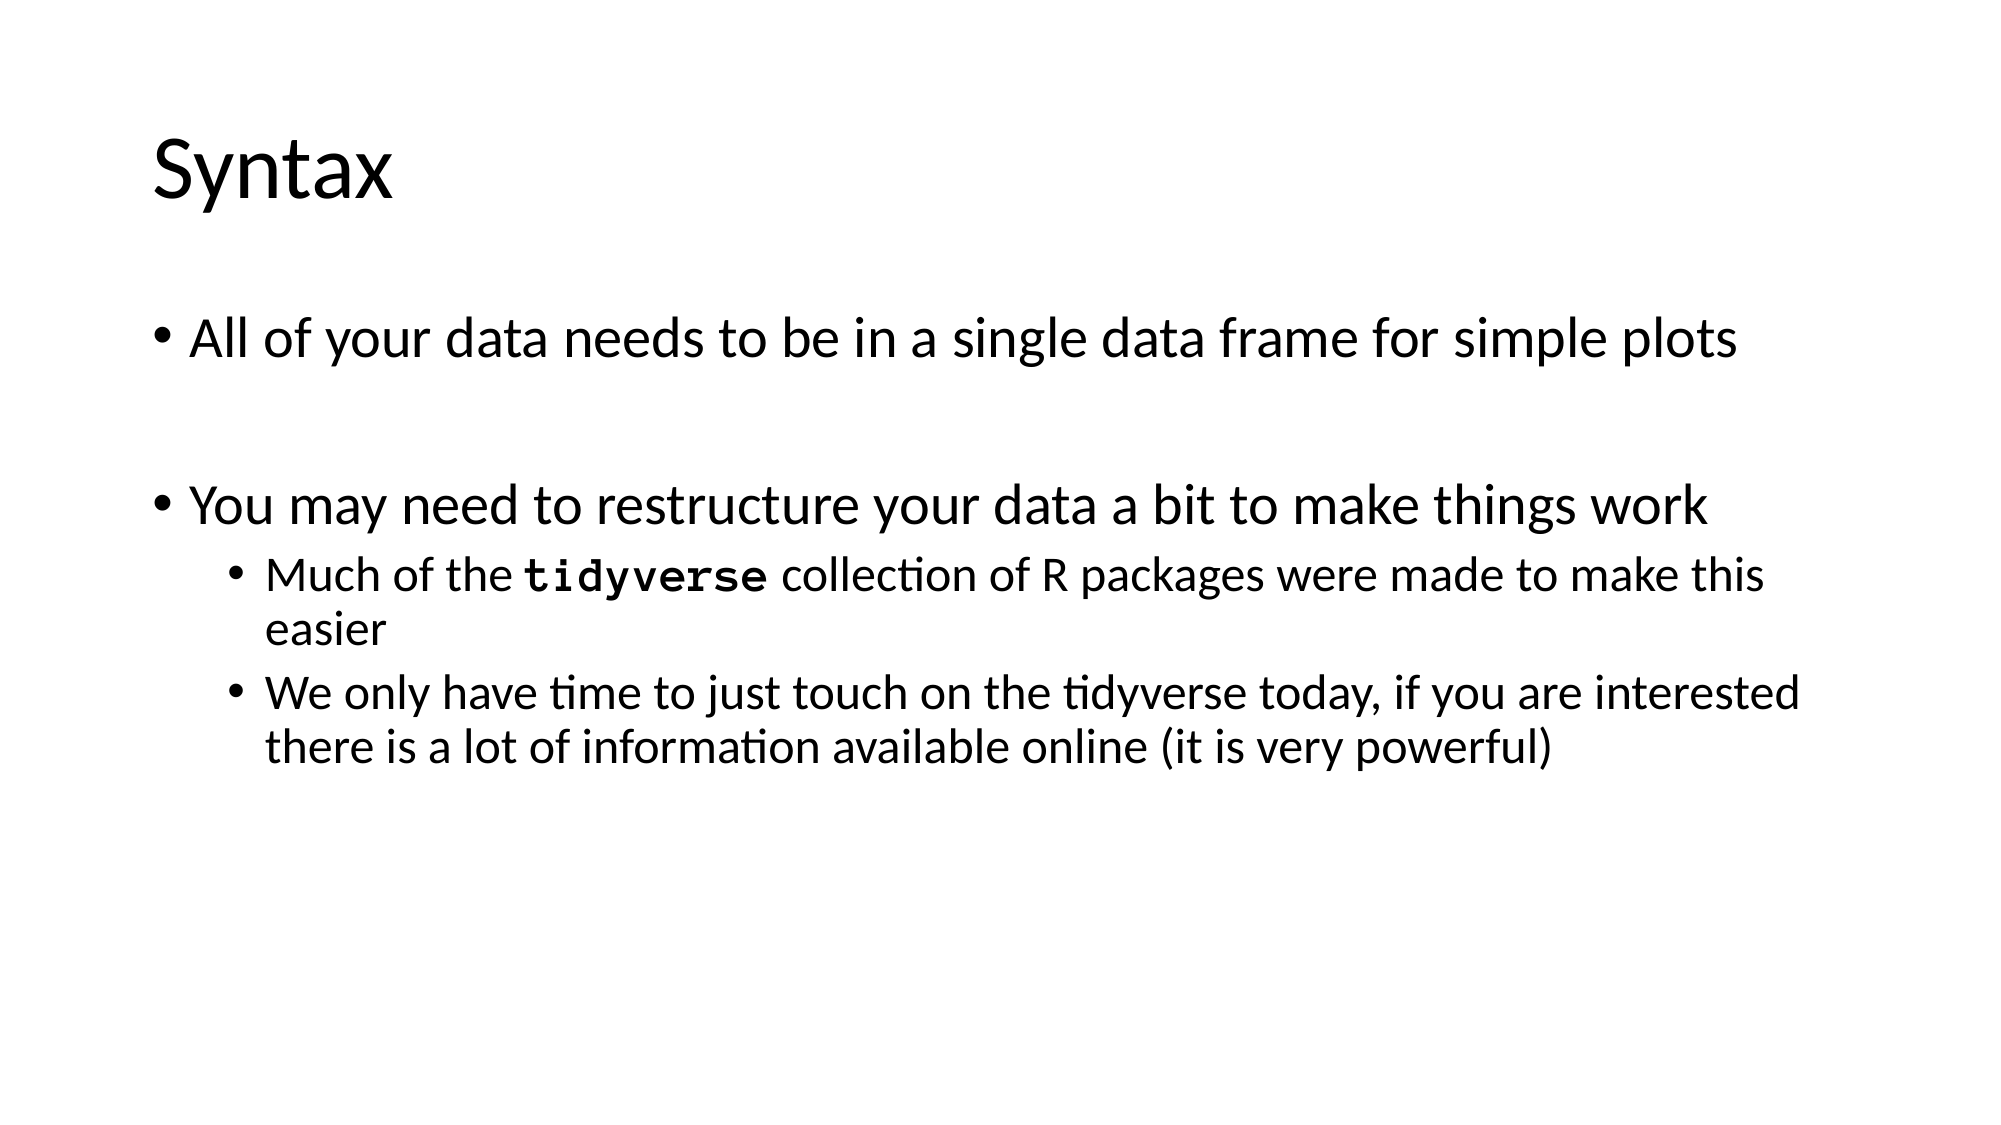

# Syntax
All of your data needs to be in a single data frame for simple plots

You may need to restructure your data a bit to make things work
Much of the tidyverse collection of R packages were made to make this easier
We only have time to just touch on the tidyverse today, if you are interested there is a lot of information available online (it is very powerful)